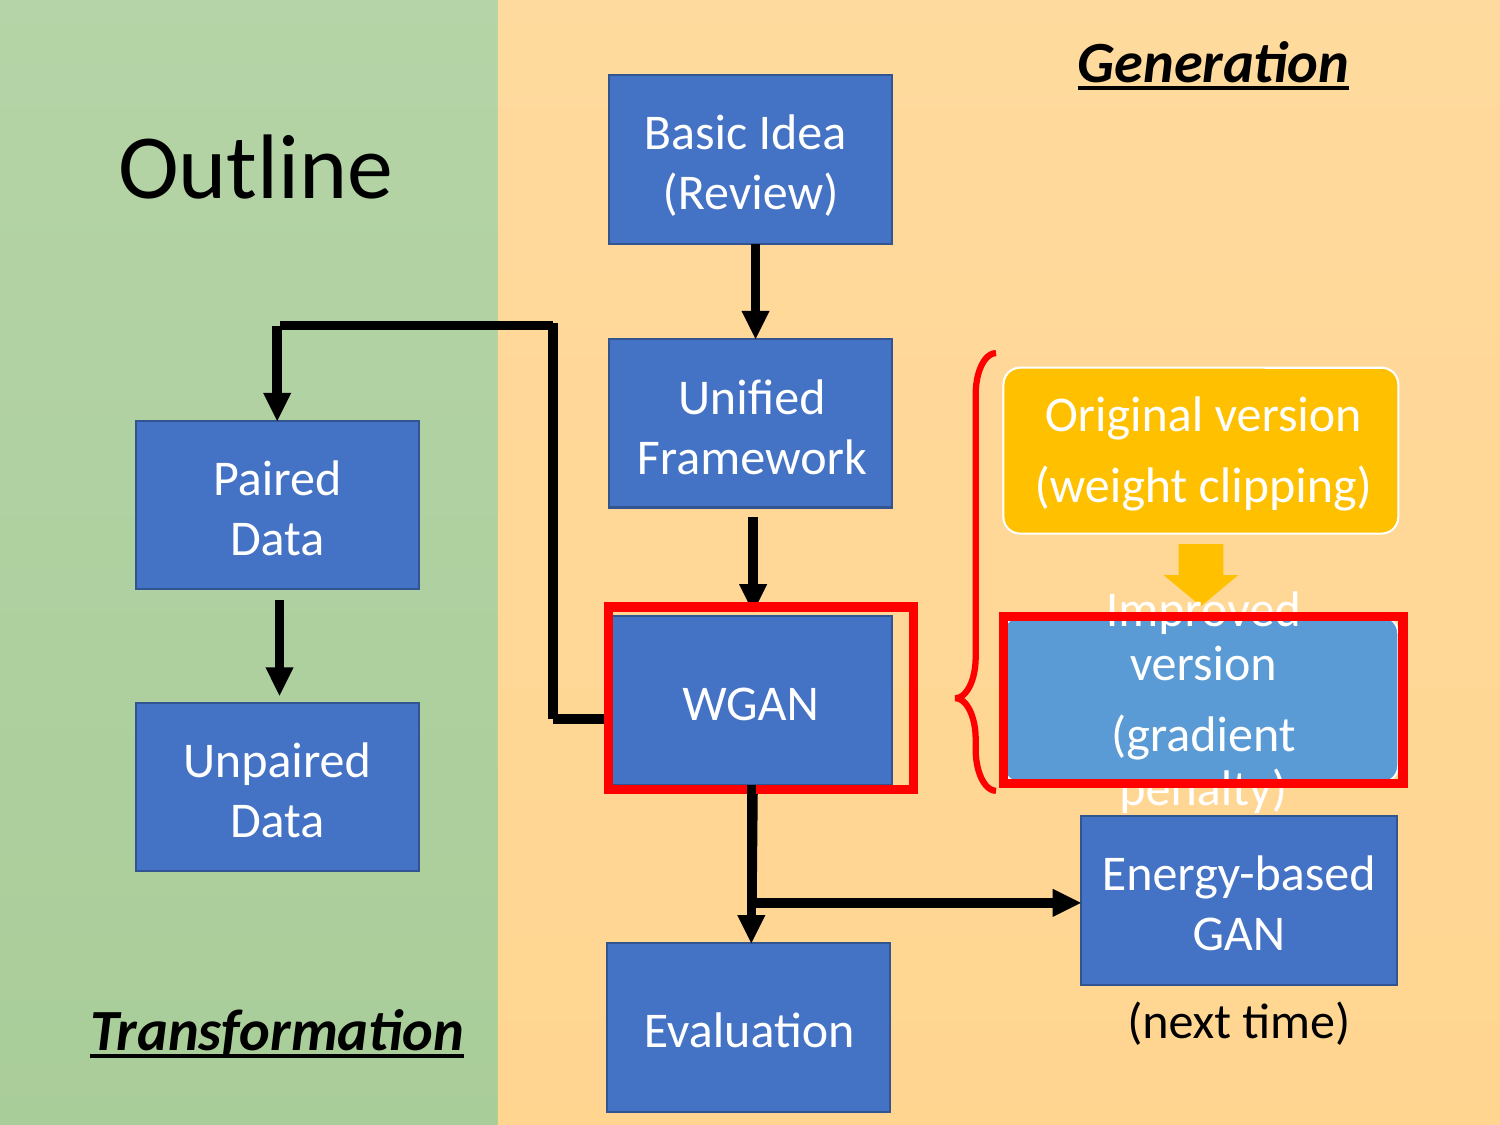

Generation
# Outline
Basic Idea
(Review)

Unified
Framework
Original version
(weight clipping)

Improved version
(gradient penalty)
Paired
Data

WGAN

Unpaired
Data
Energy-based
GAN
Evaluation
(next time)
Transformation